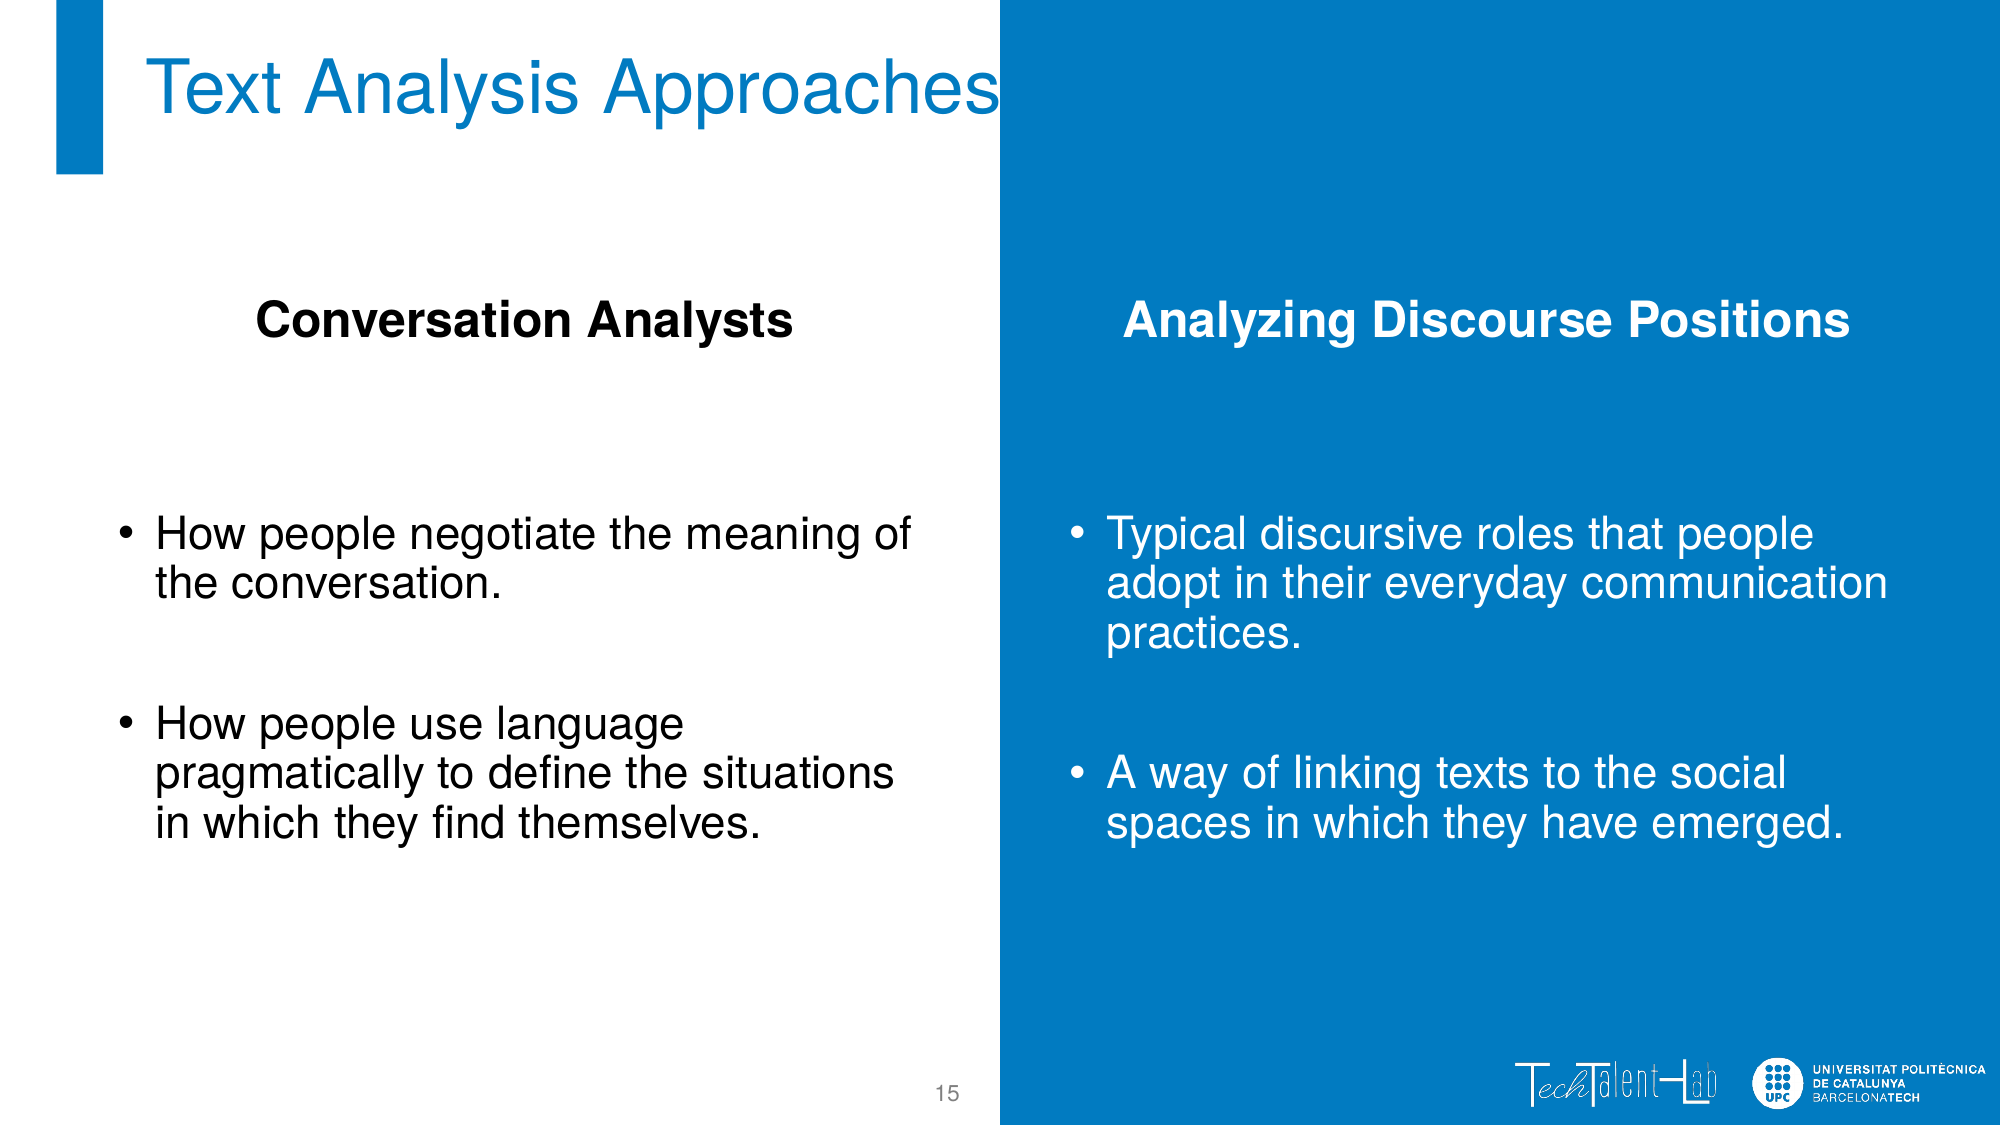

# Text Analysis Approaches
Conversation Analysts

How people negotiate the meaning of the conversation.

How people use language pragmatically to define the situations in which they find themselves.

Analyzing Discourse Positions

Typical discursive roles that people adopt in their everyday communication practices.

A way of linking texts to the social spaces in which they have emerged.

15